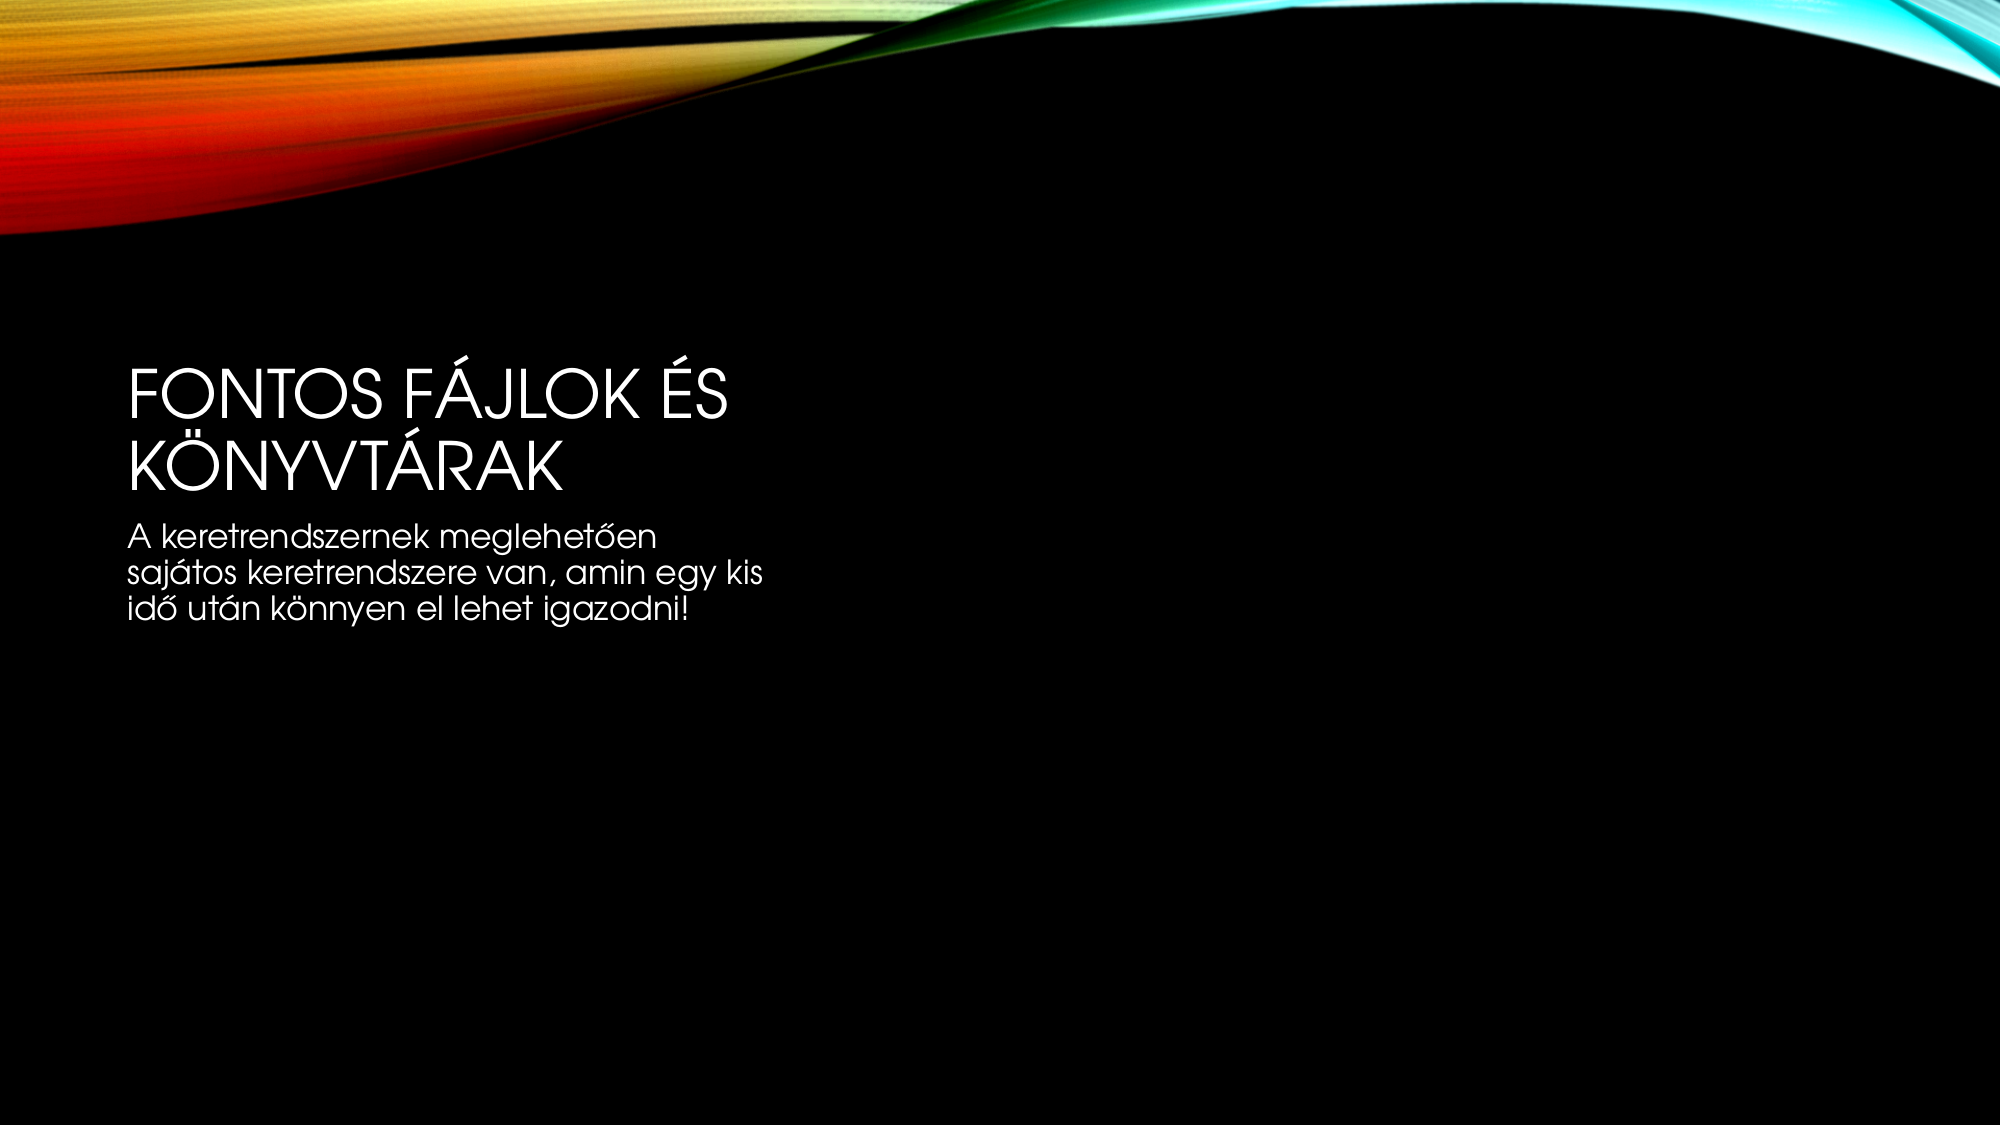

# Fontos fájlok és könyvtárak
A keretrendszernek meglehetően sajátos keretrendszere van, amin egy kis idő után könnyen el lehet igazodni!